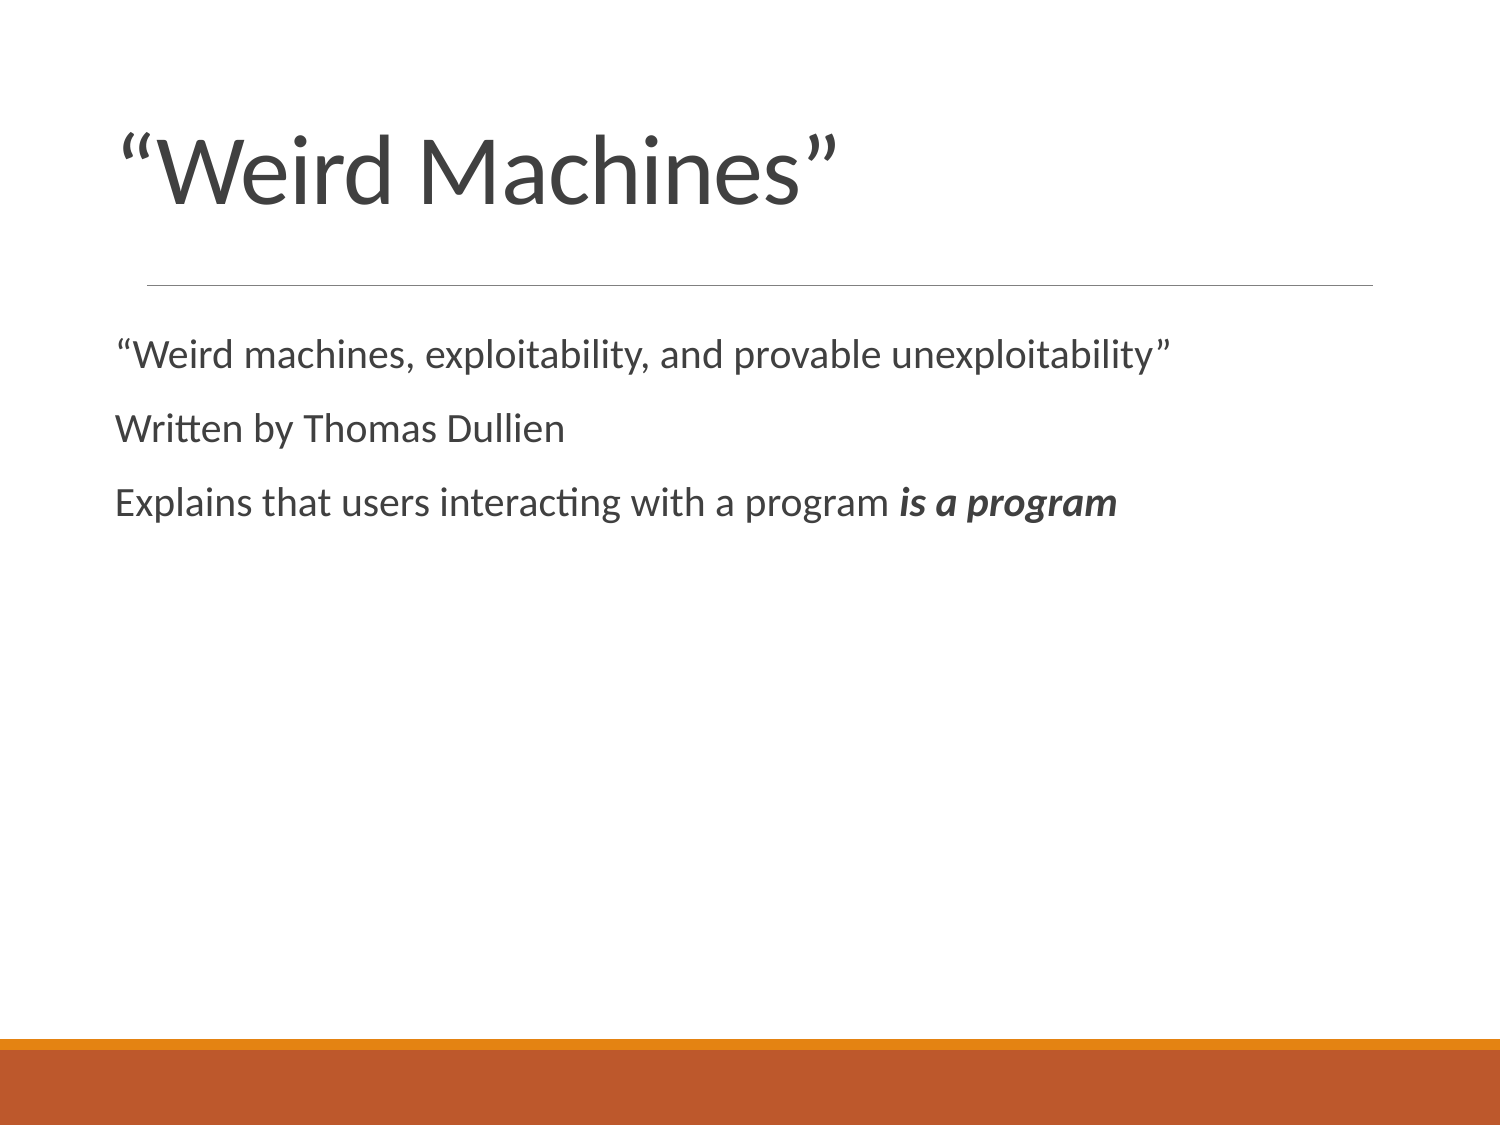

# “Weird Machines”
“Weird machines, exploitability, and provable unexploitability”
Written by Thomas Dullien
Explains that users interacting with a program is a program